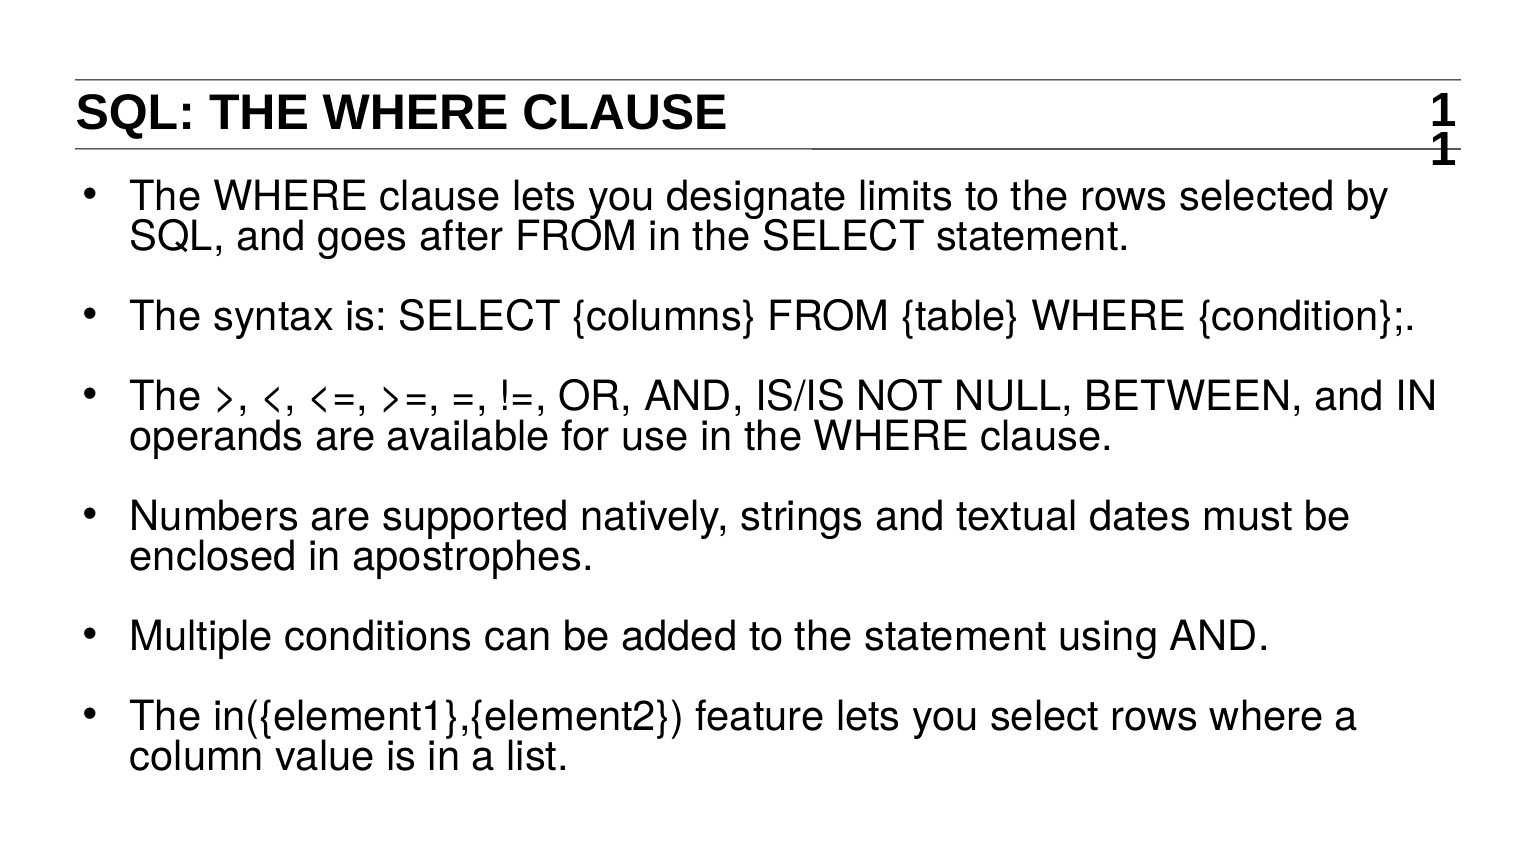

SQL: THE where CLAUSE
11
The WHERE clause lets you designate limits to the rows selected by SQL, and goes after FROM in the SELECT statement.

The syntax is: SELECT {columns} FROM {table} WHERE {condition};.

The >, <, <=, >=, =, !=, OR, AND, IS/IS NOT NULL, BETWEEN, and IN operands are available for use in the WHERE clause.

Numbers are supported natively, strings and textual dates must be enclosed in apostrophes.

Multiple conditions can be added to the statement using AND.

The in({element1},{element2}) feature lets you select rows where a column value is in a list.